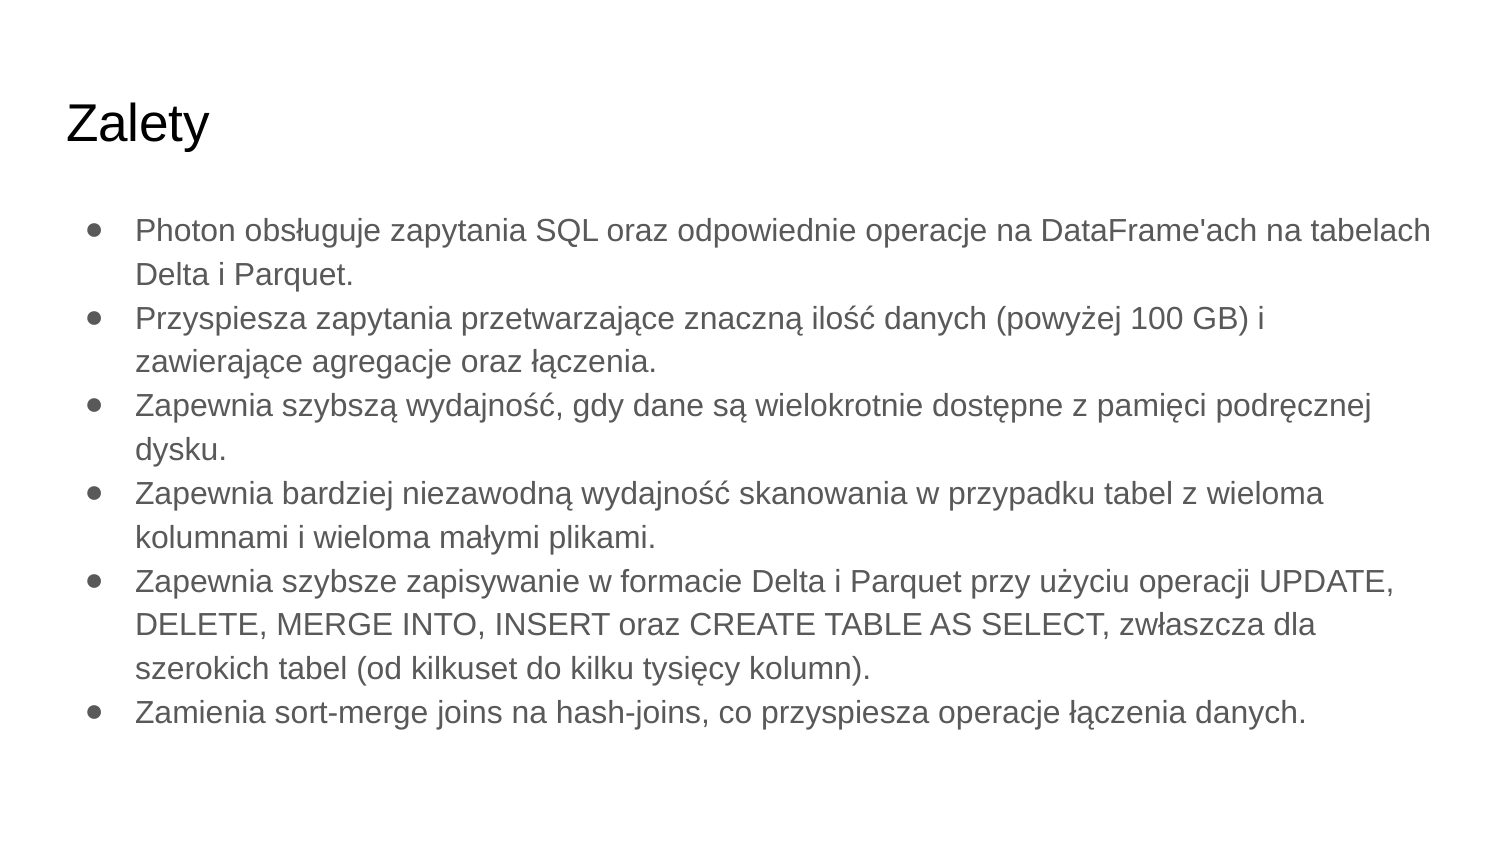

# Zalety
Photon obsługuje zapytania SQL oraz odpowiednie operacje na DataFrame'ach na tabelach Delta i Parquet.
Przyspiesza zapytania przetwarzające znaczną ilość danych (powyżej 100 GB) i zawierające agregacje oraz łączenia.
Zapewnia szybszą wydajność, gdy dane są wielokrotnie dostępne z pamięci podręcznej dysku.
Zapewnia bardziej niezawodną wydajność skanowania w przypadku tabel z wieloma kolumnami i wieloma małymi plikami.
Zapewnia szybsze zapisywanie w formacie Delta i Parquet przy użyciu operacji UPDATE, DELETE, MERGE INTO, INSERT oraz CREATE TABLE AS SELECT, zwłaszcza dla szerokich tabel (od kilkuset do kilku tysięcy kolumn).
Zamienia sort-merge joins na hash-joins, co przyspiesza operacje łączenia danych.